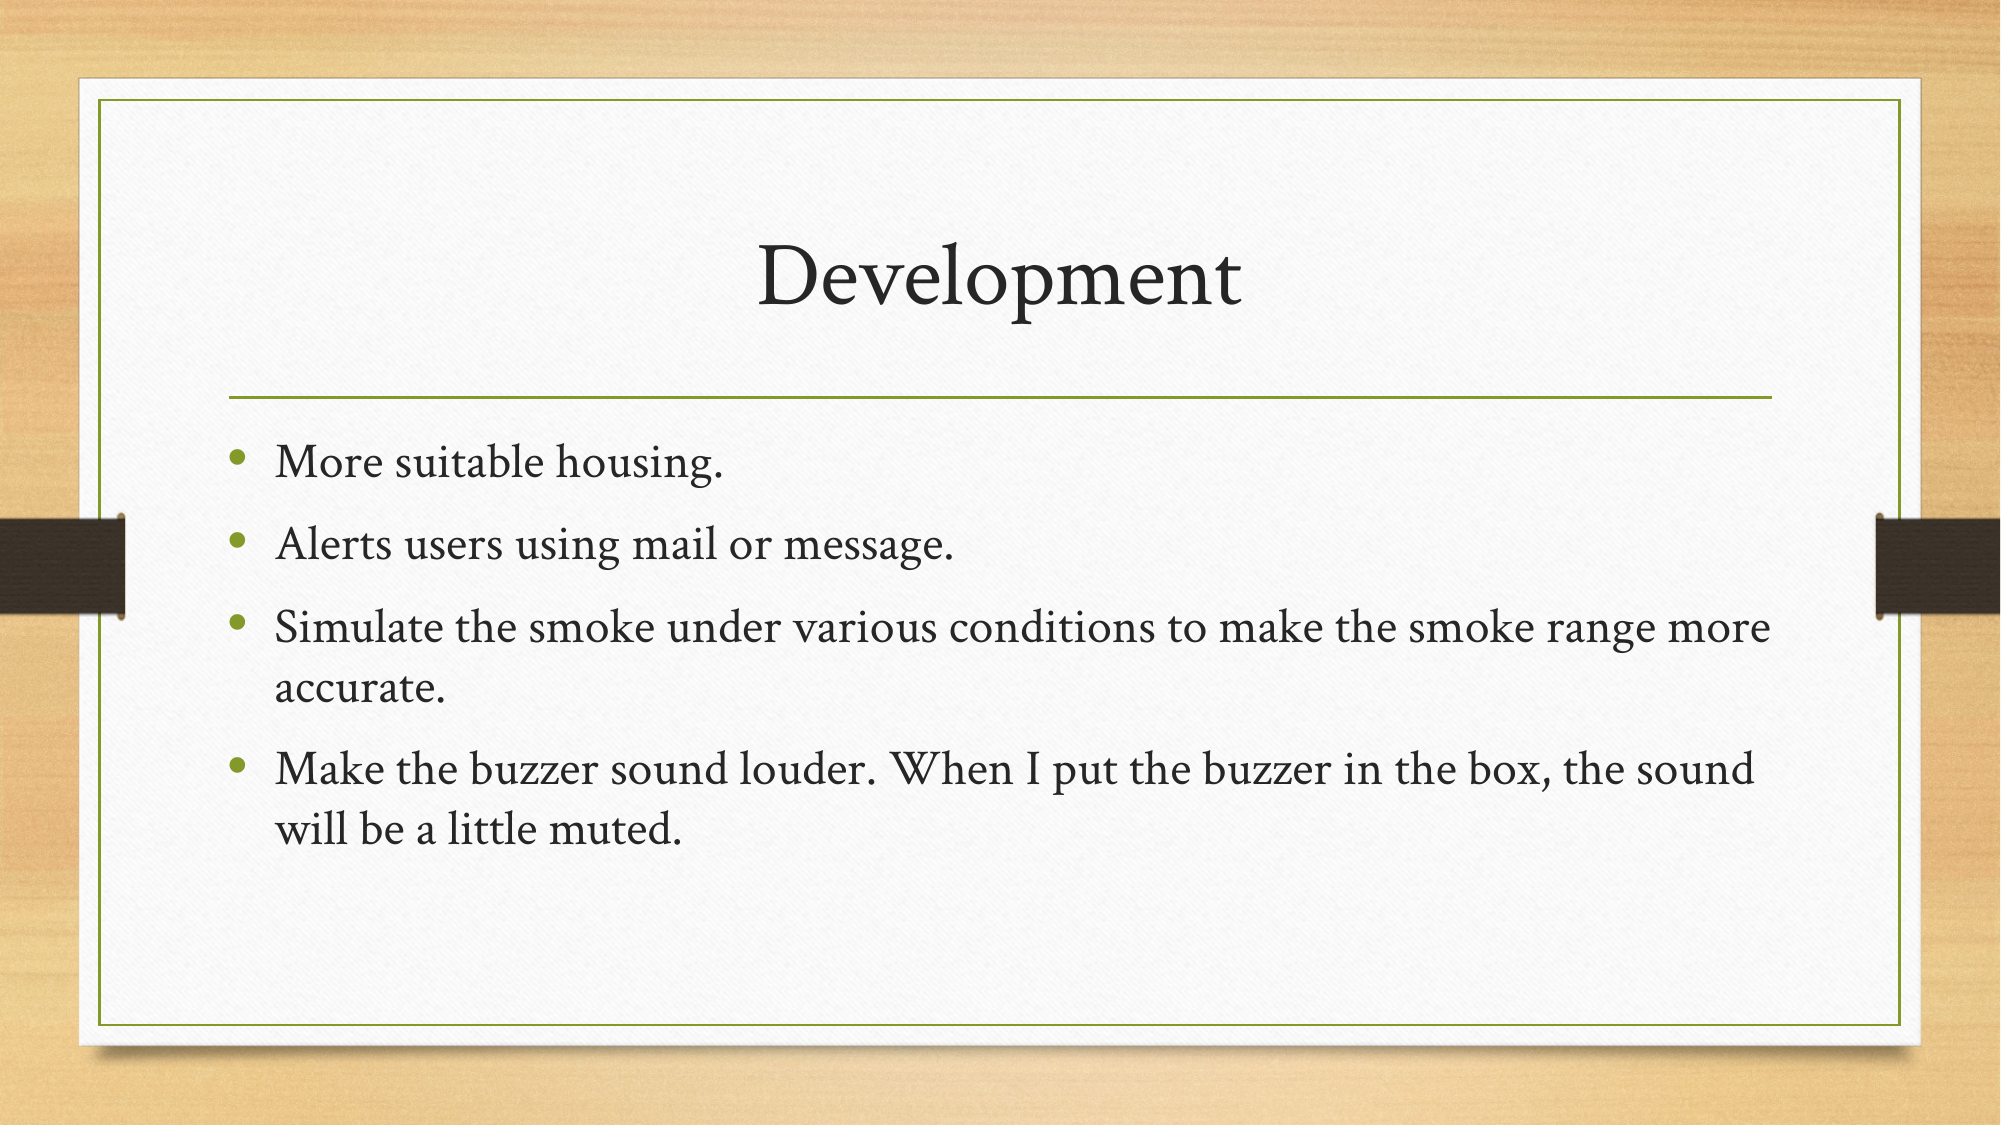

# Development
More suitable housing.
Alerts users using mail or message.
Simulate the smoke under various conditions to make the smoke range more accurate.
Make the buzzer sound louder. When I put the buzzer in the box, the sound will be a little muted.